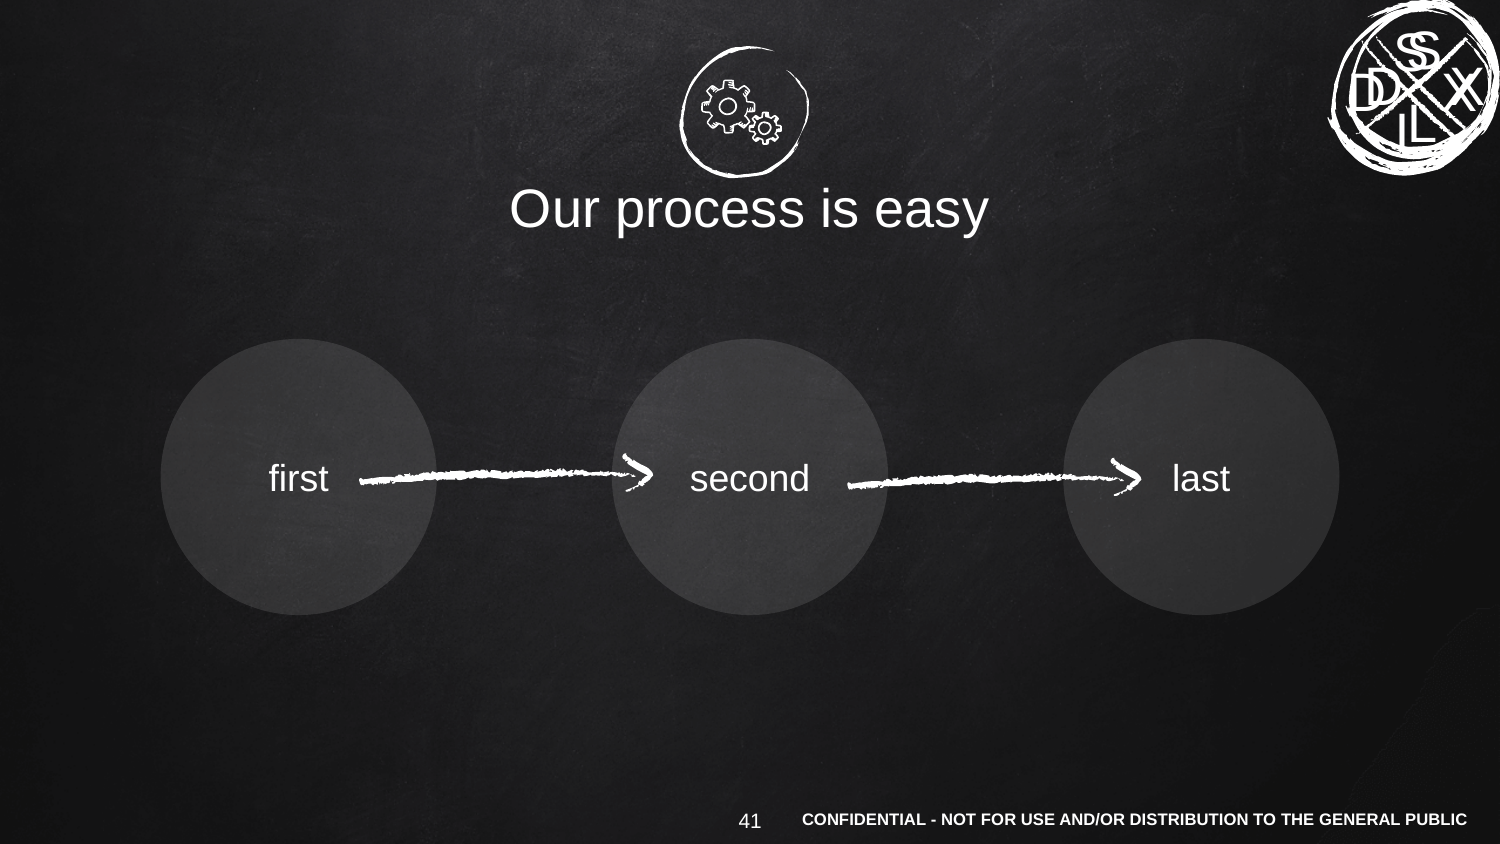

S
D
X
L

# Our process is easy
first
second
last

41